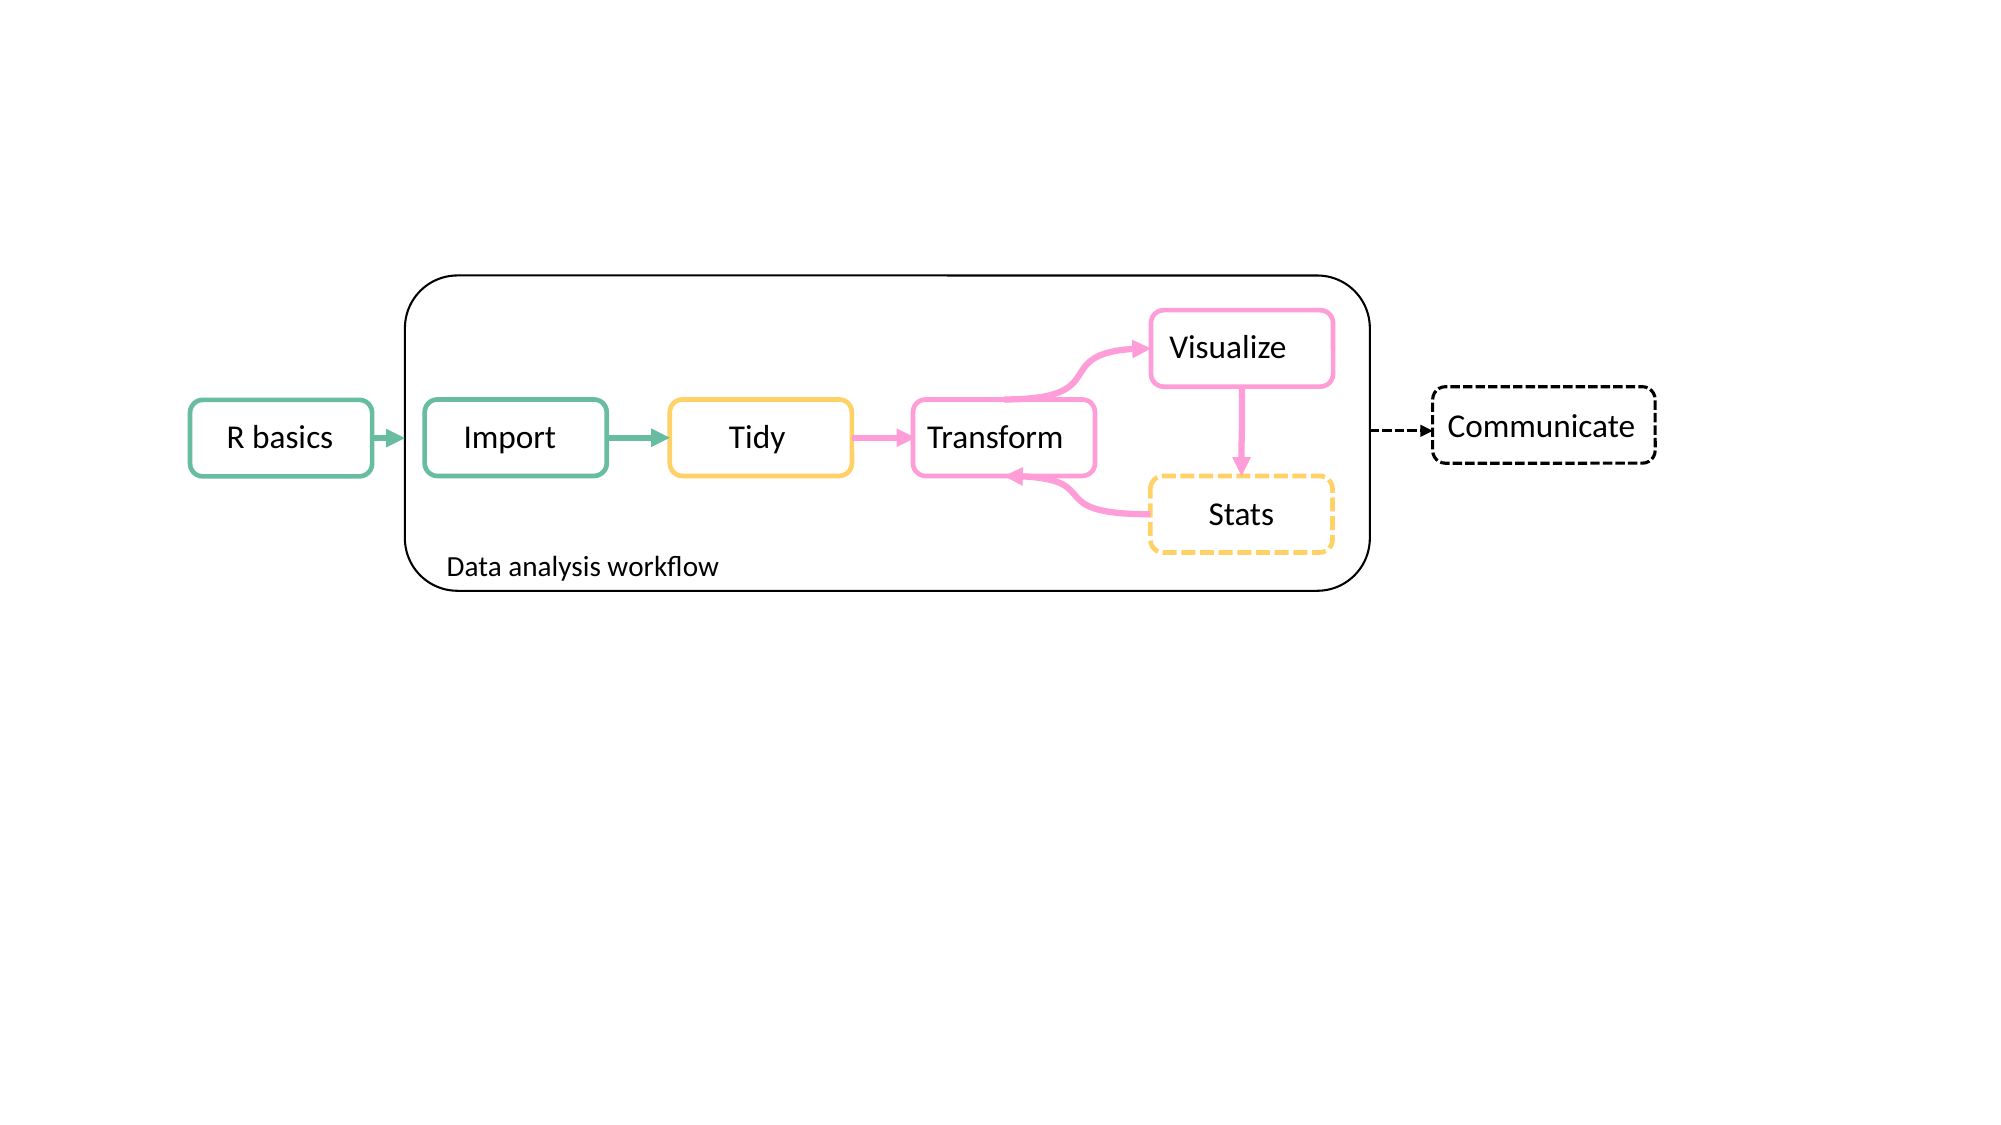

Visualize

Communicate

Tidy

Transform

Import

Stats
Data analysis workflow

R basics